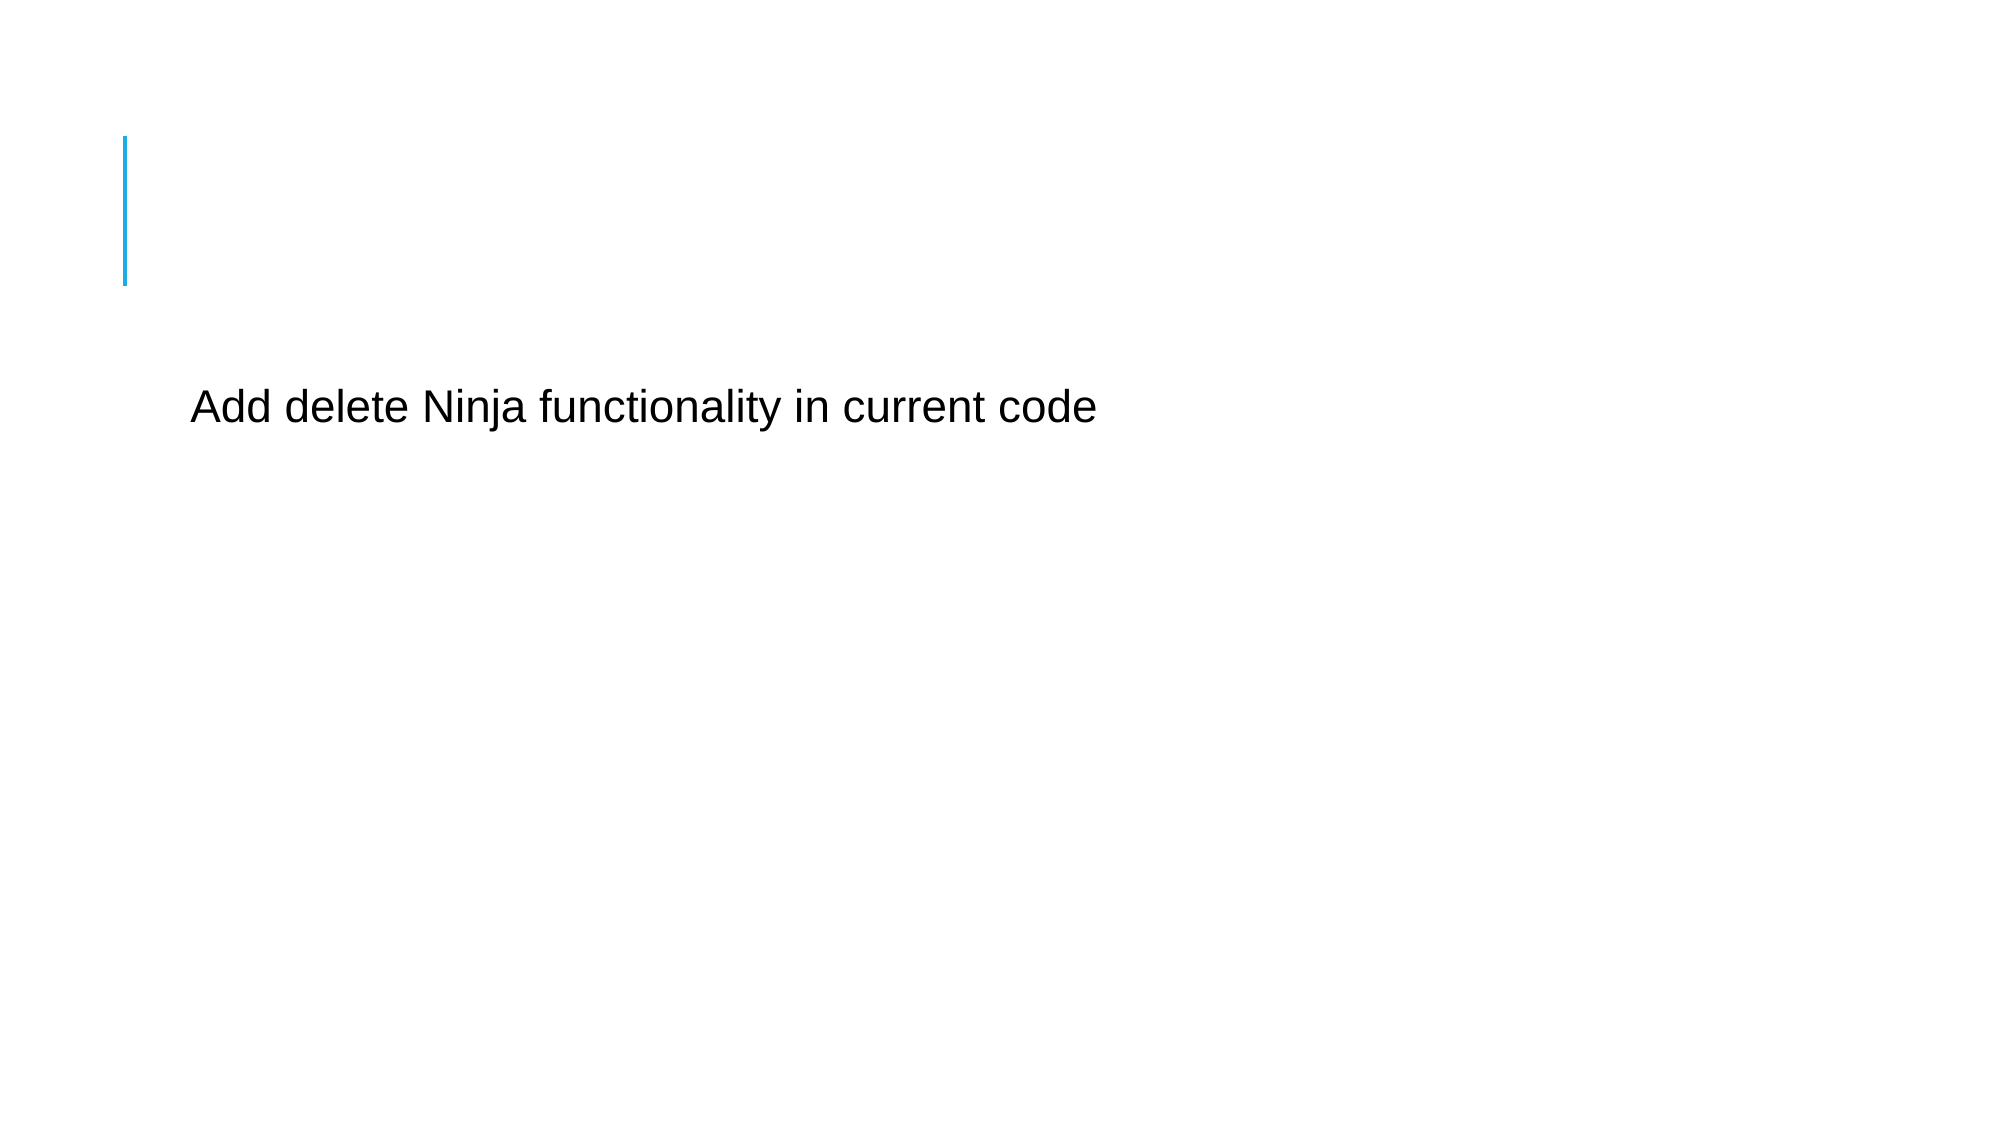

Add delete Ninja functionality in current code